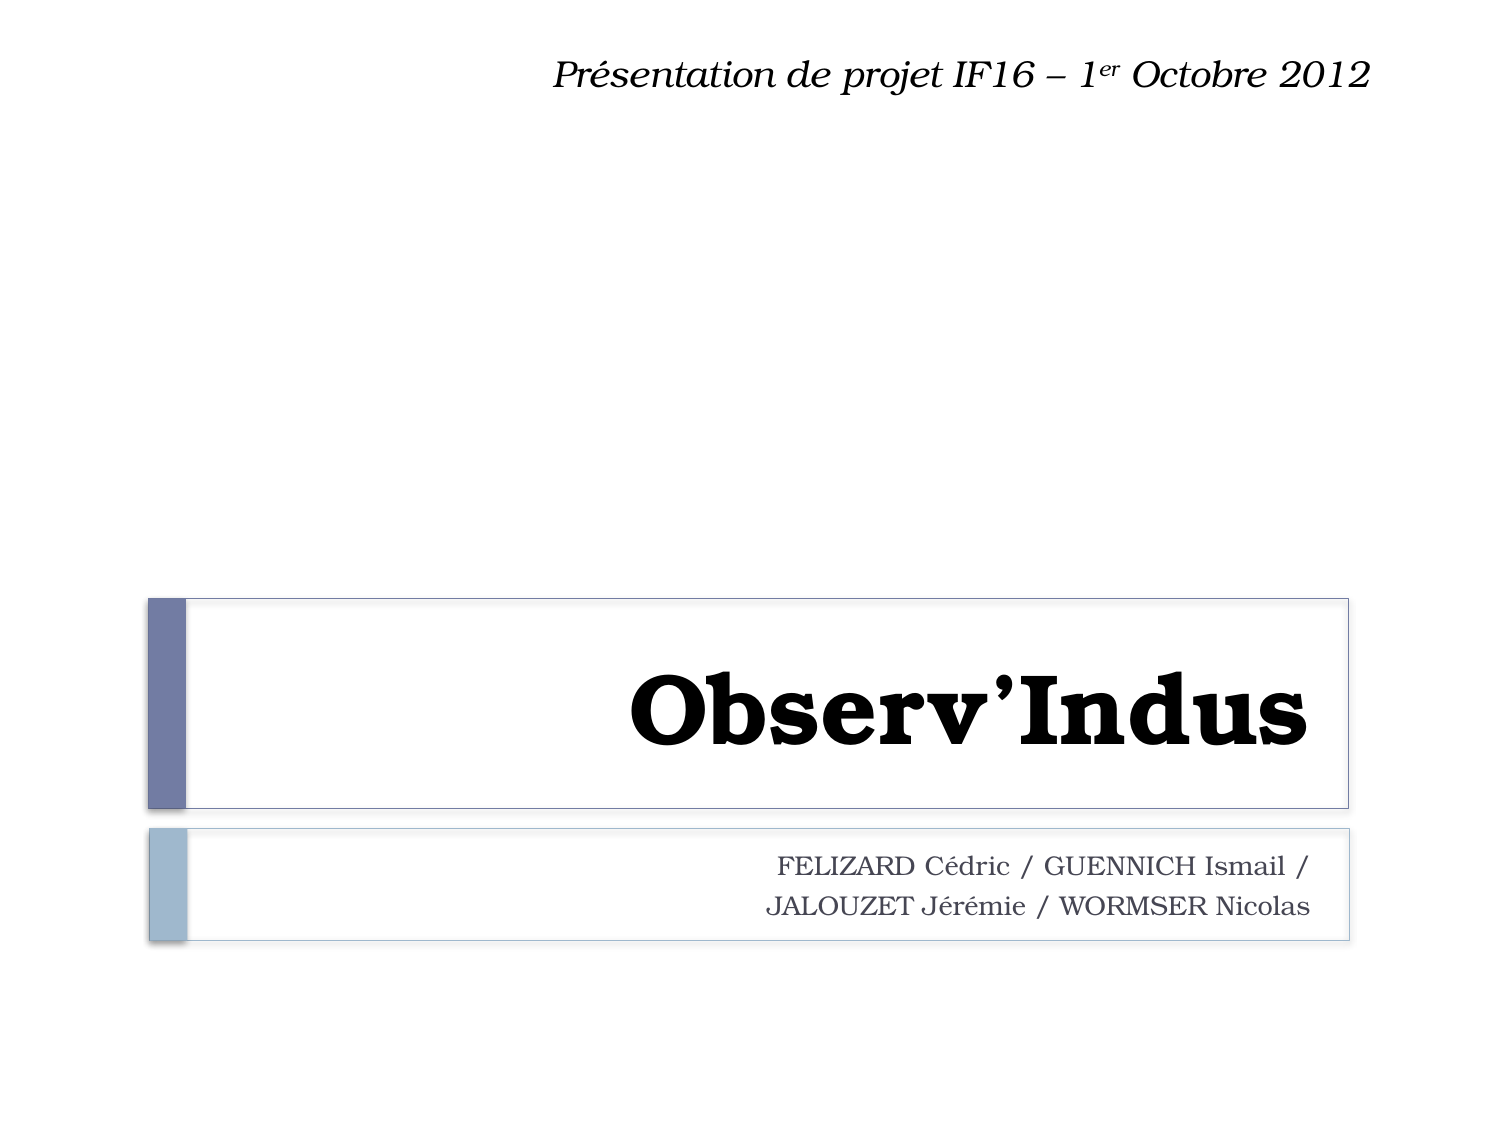

Présentation de projet IF16 – 1er Octobre 2012
# Observ’Indus
FELIZARD Cédric / GUENNICH Ismail /
JALOUZET Jérémie / WORMSER Nicolas